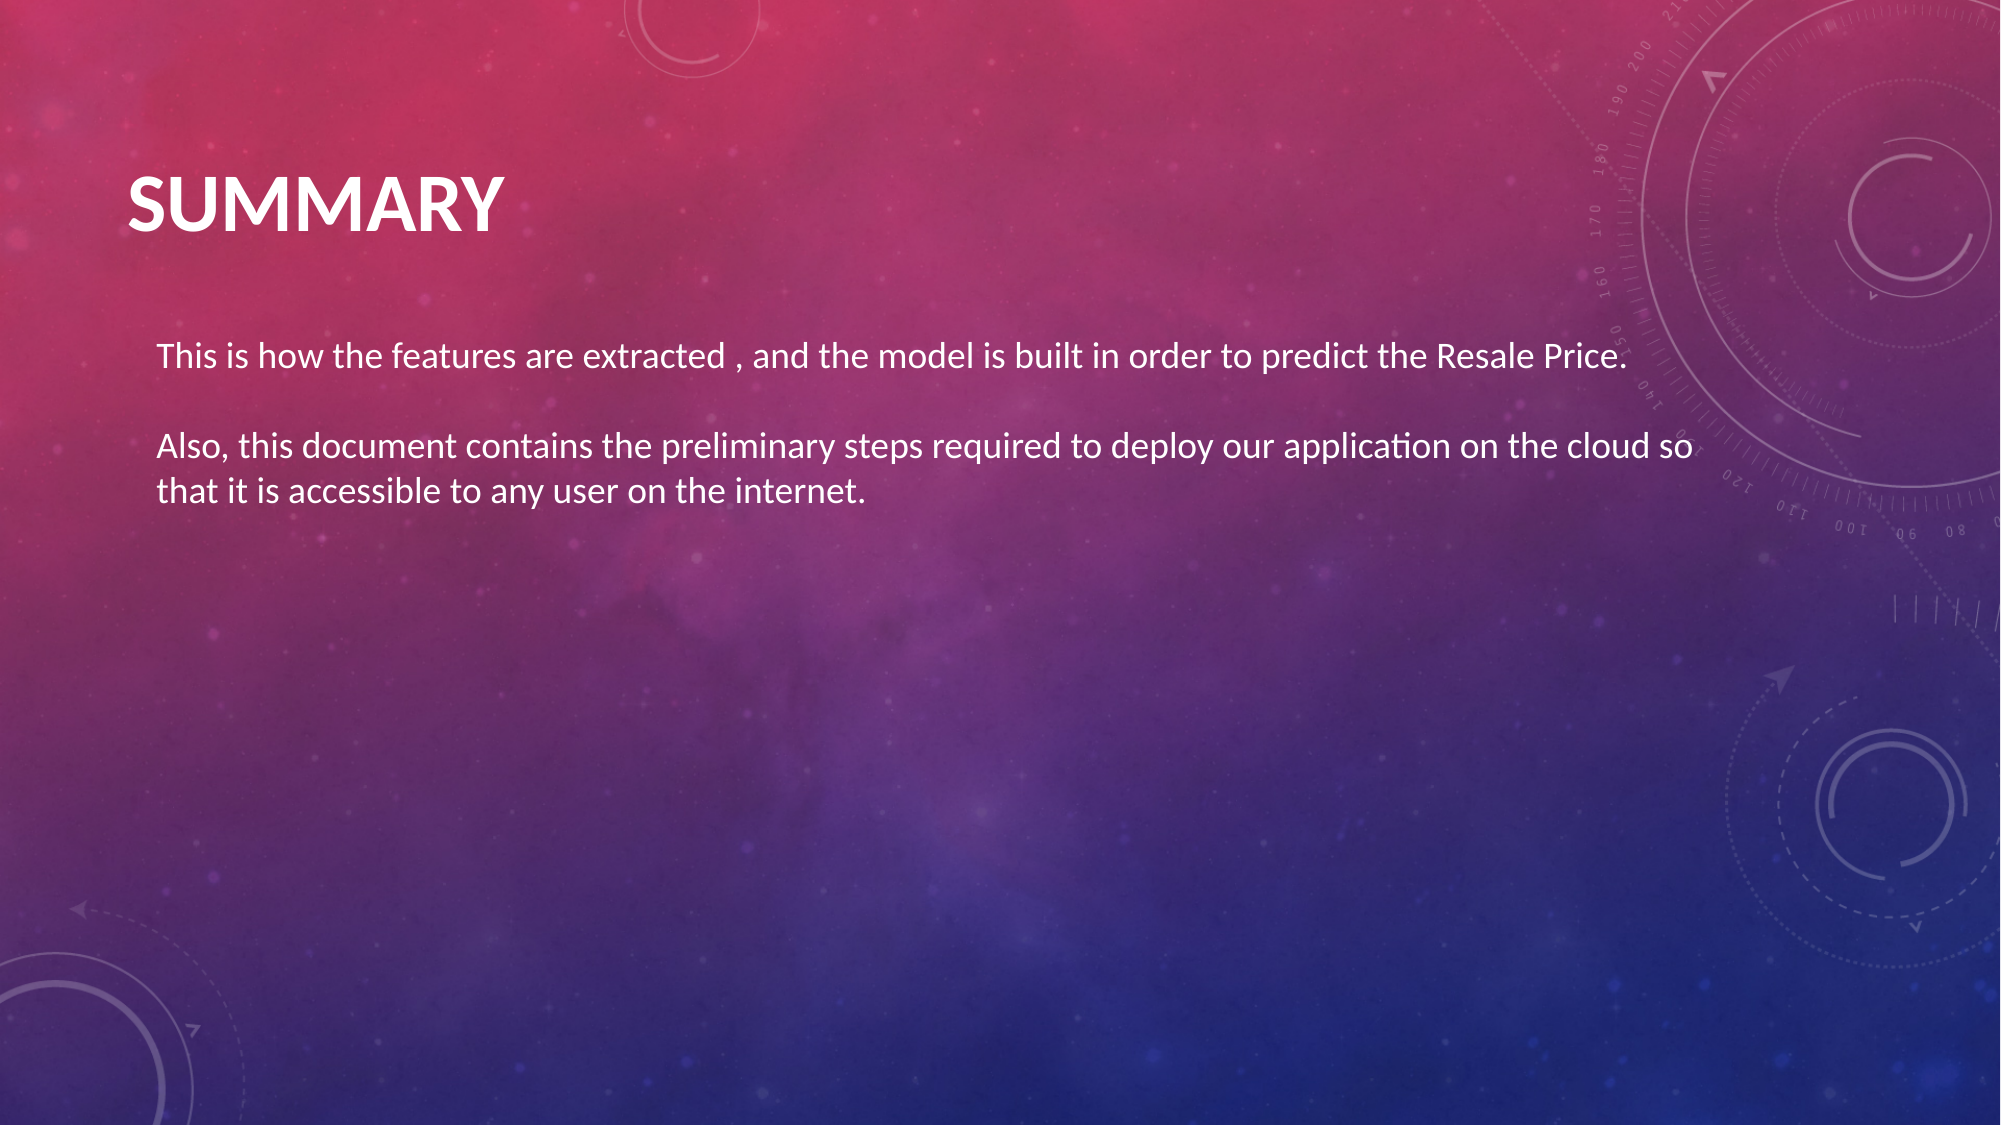

# SUMMARY
This is how the features are extracted , and the model is built in order to predict the Resale Price.

Also, this document contains the preliminary steps required to deploy our application on the cloud so that it is accessible to any user on the internet.